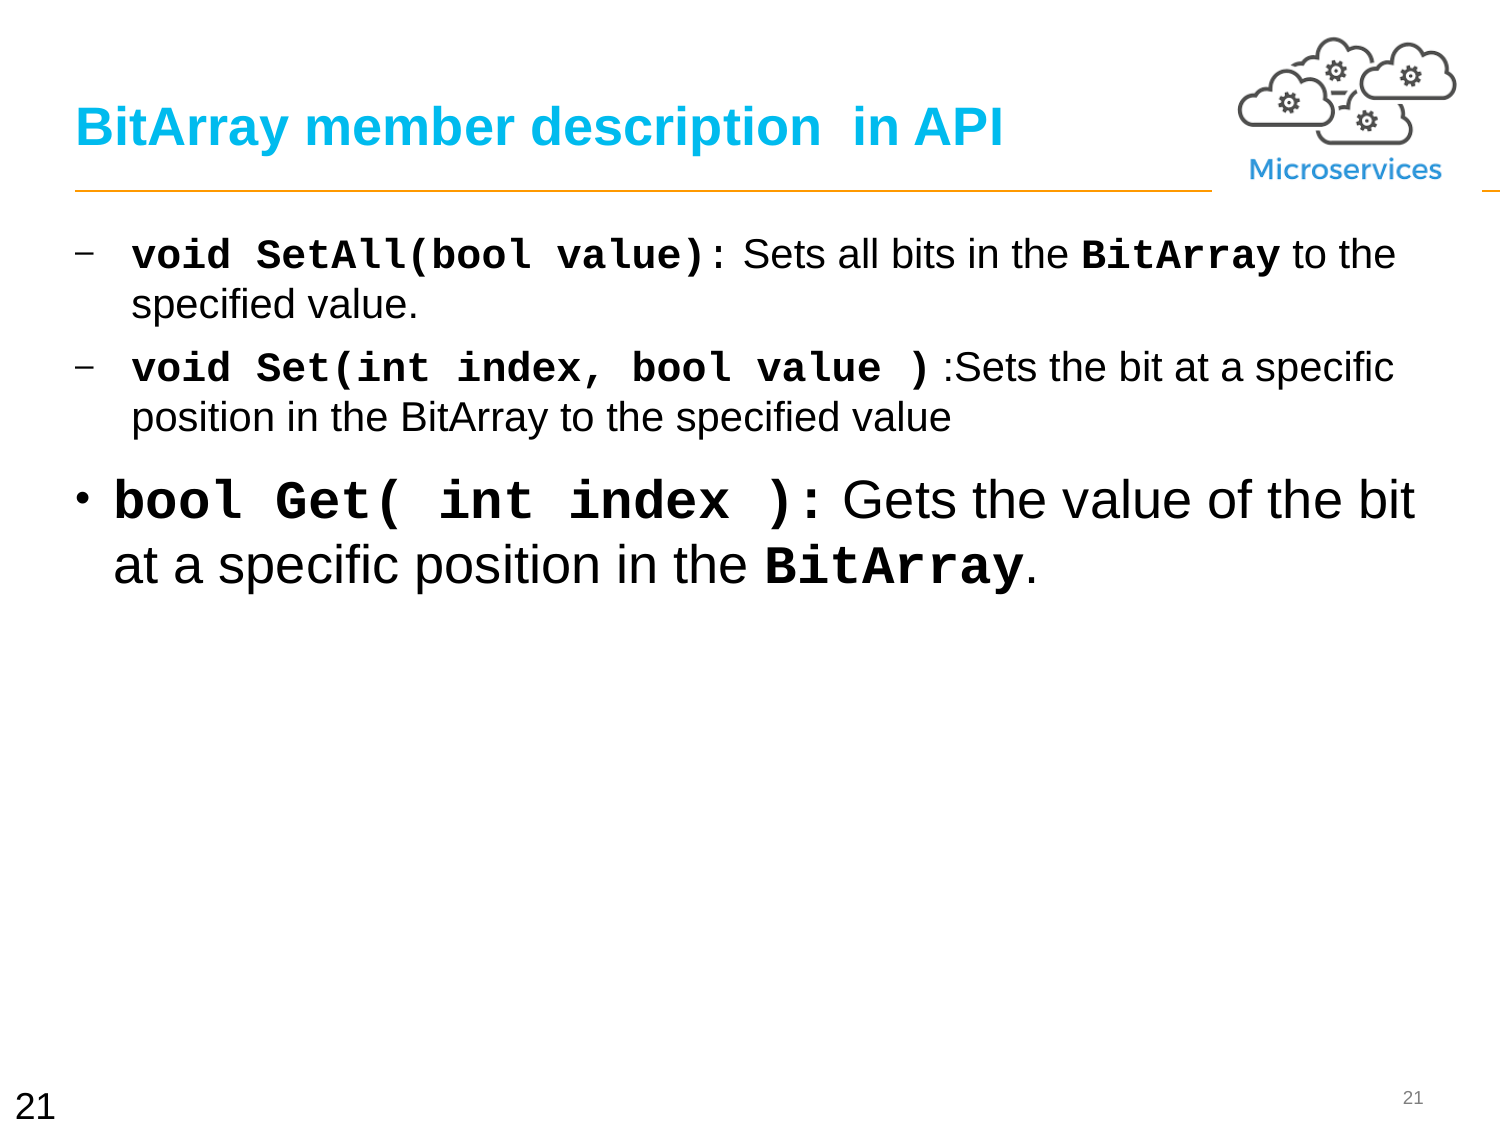

# BitArray member description  in API
void SetAll(bool value): Sets all bits in the BitArray to the specified value.
void Set(int index, bool value ) :Sets the bit at a specific position in the BitArray to the specified value
bool Get( int index ): Gets the value of the bit at a specific position in the BitArray.

21